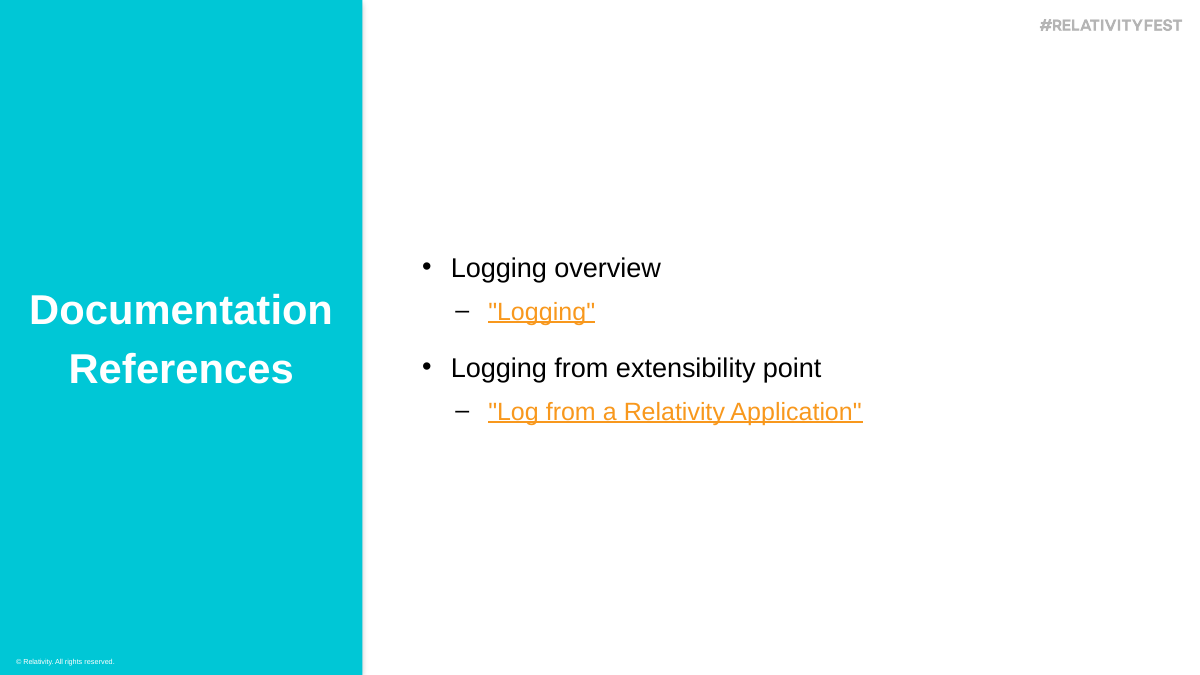

Logging overview
"Logging"
Logging from extensibility point
"Log from a Relativity Application"
Documentation
References